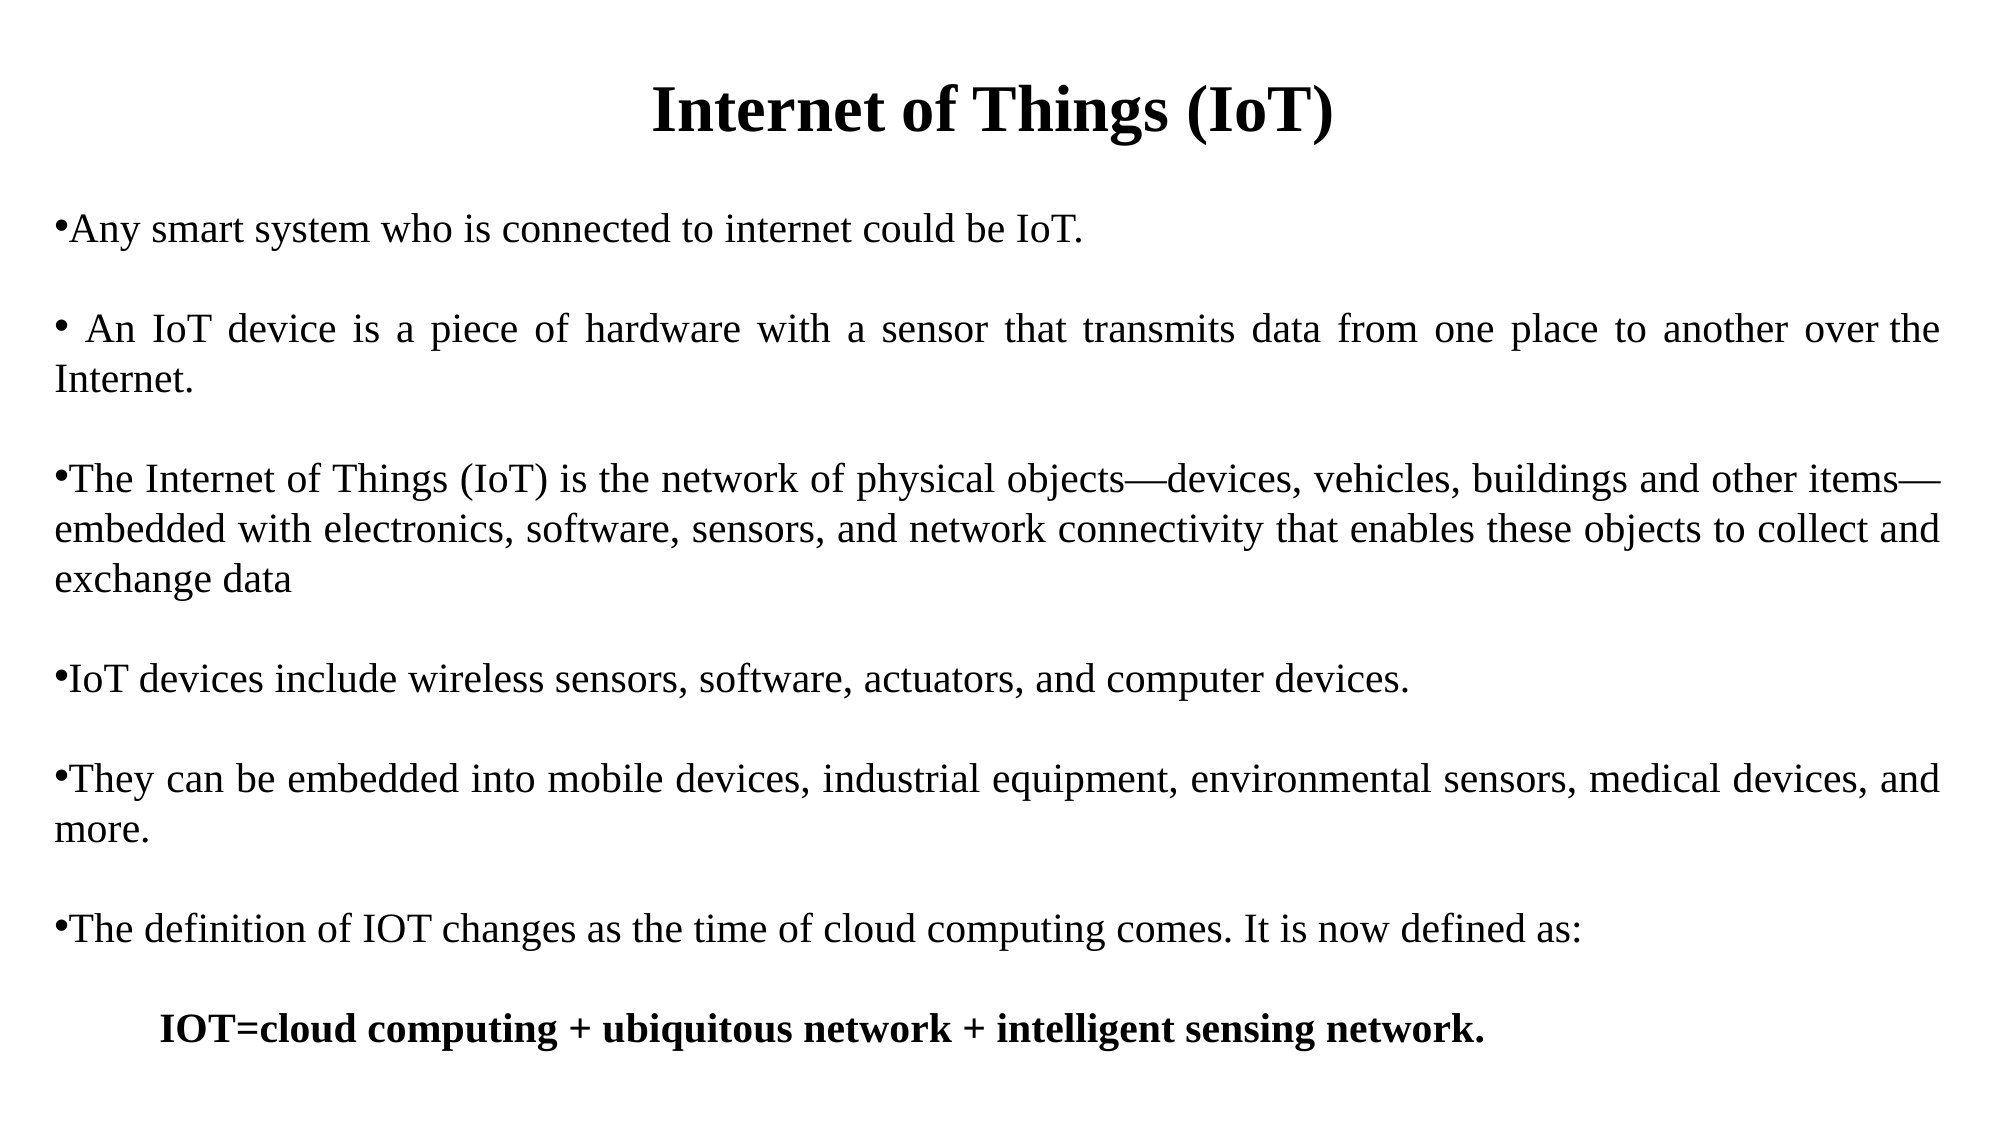

Internet of Things (IoT)
Any smart system who is connected to internet could be IoT.

 An IoT device is a piece of hardware with a sensor that transmits data from one place to another over the Internet.

The Internet of Things (IoT) is the network of physical objects—devices, vehicles, buildings and other items—embedded with electronics, software, sensors, and network connectivity that enables these objects to collect and exchange data

IoT devices include wireless sensors, software, actuators, and computer devices.

They can be embedded into mobile devices, industrial equipment, environmental sensors, medical devices, and more.

The definition of IOT changes as the time of cloud computing comes. It is now defined as:

          IOT=cloud computing + ubiquitous network + intelligent sensing network.